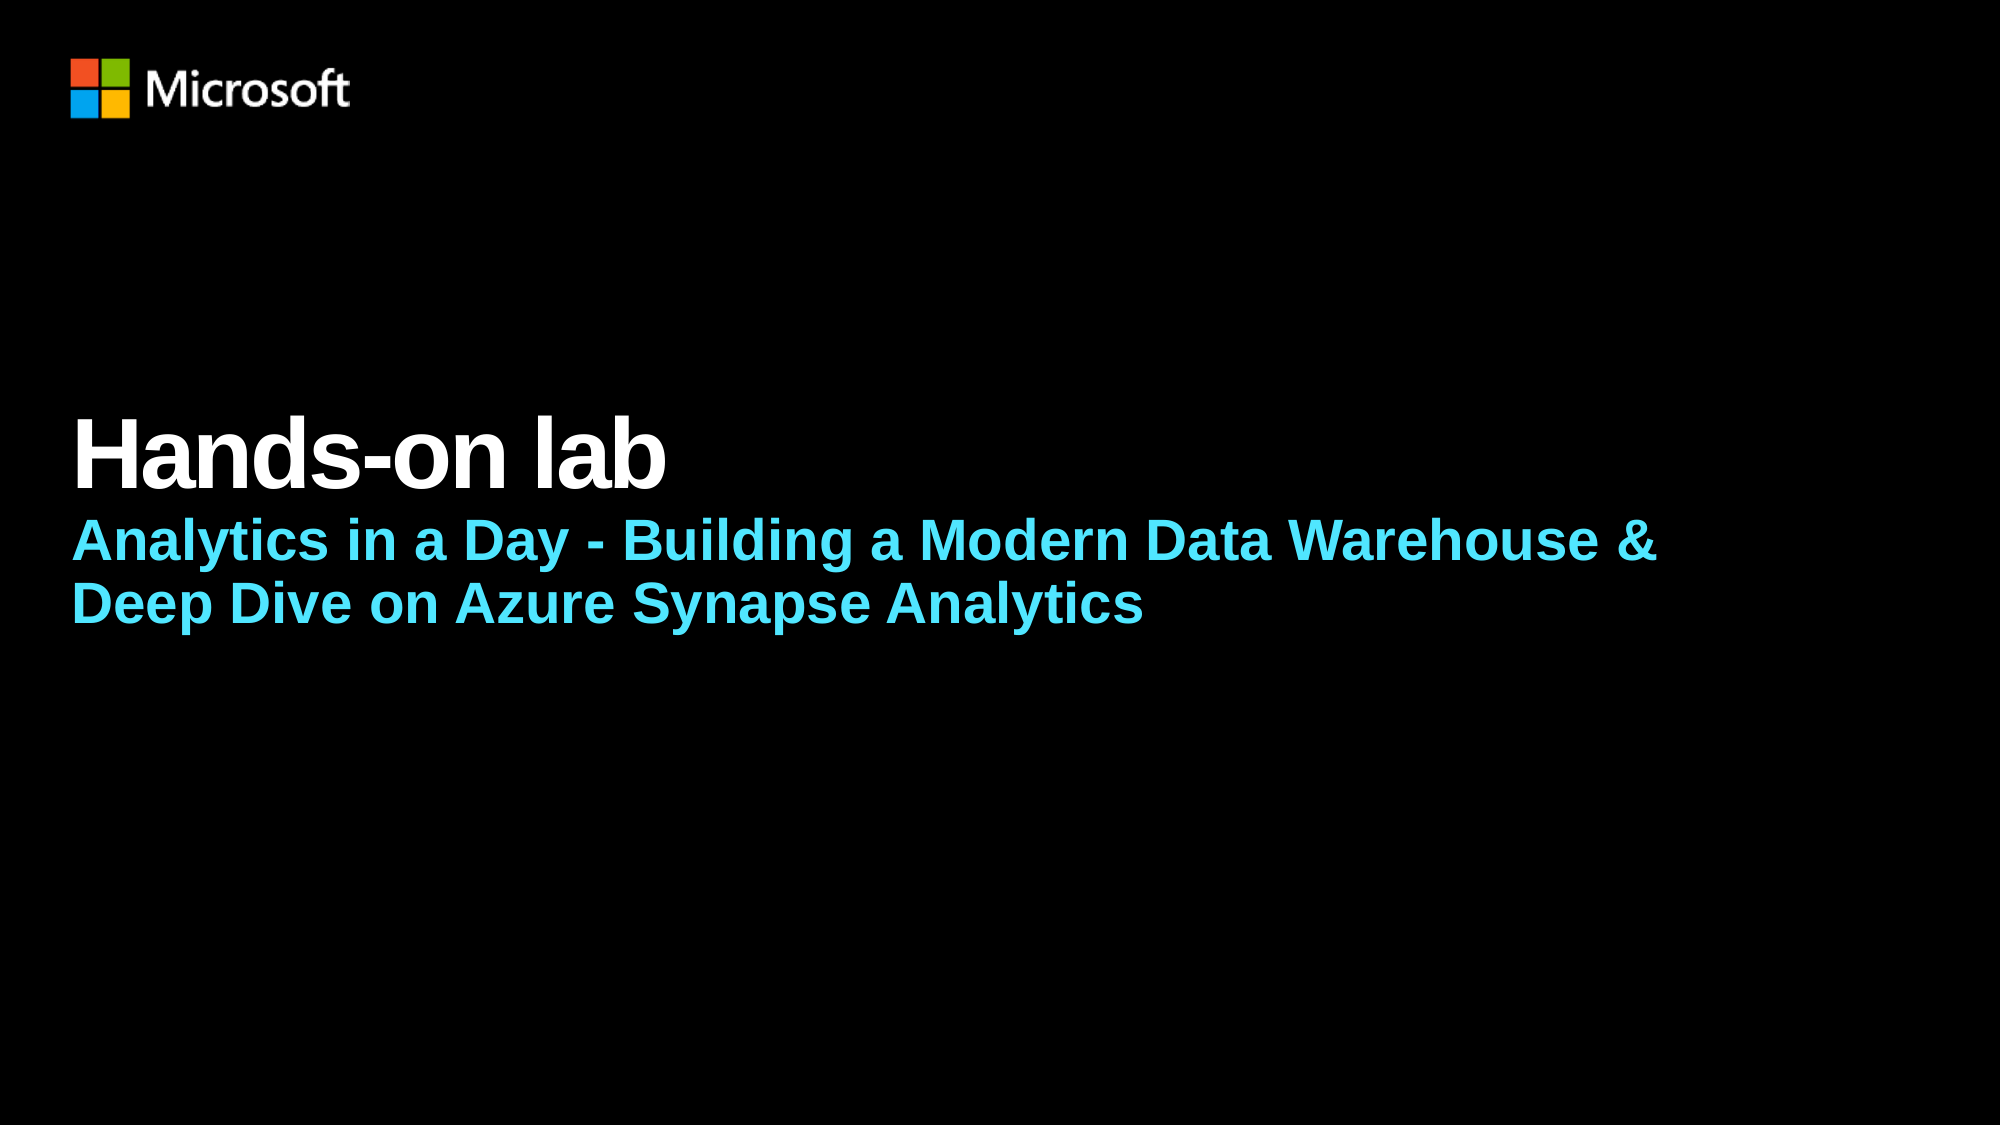

# Hands-on lab Analytics in a Day - Building a Modern Data Warehouse & Deep Dive on Azure Synapse Analytics